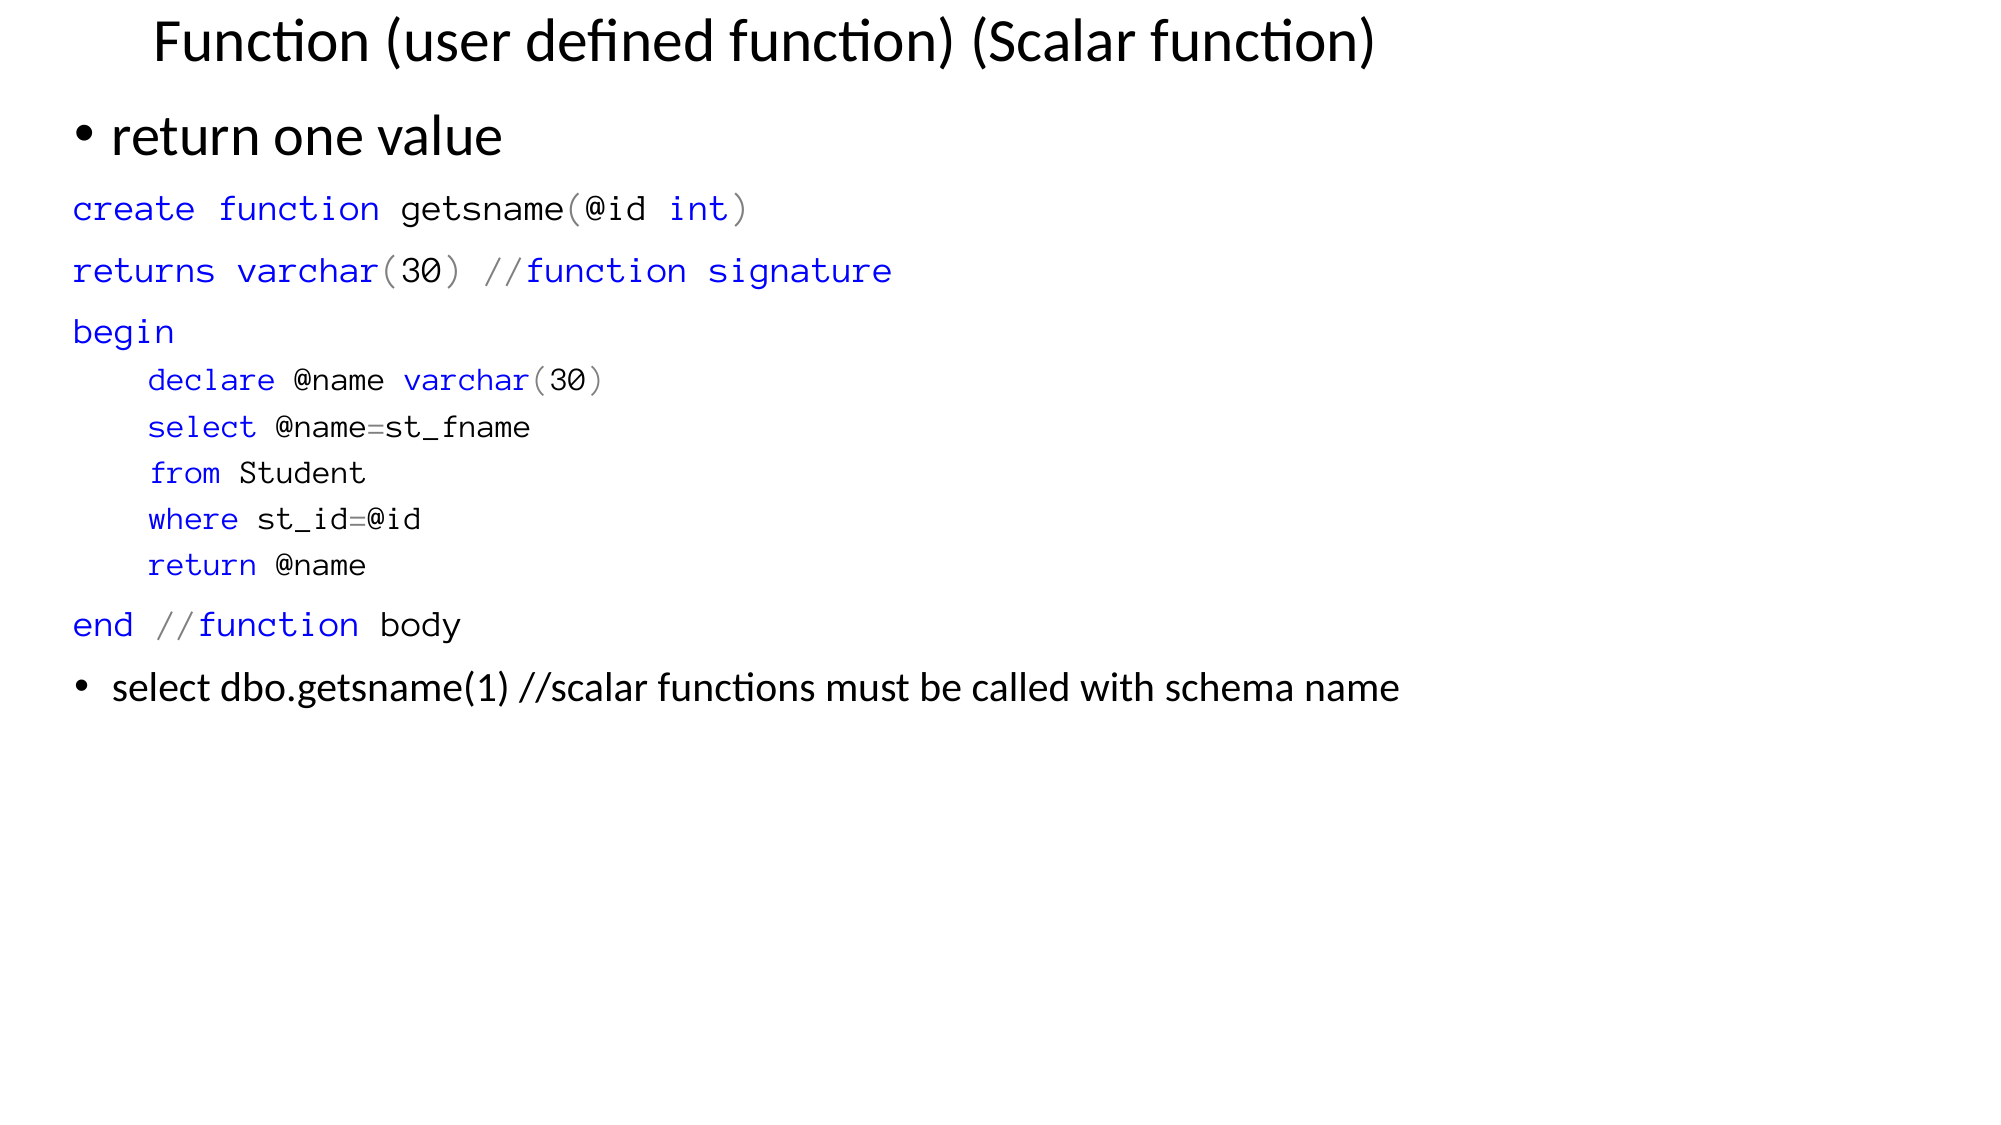

# Function (user defined function) (Scalar function)
return one value
create function getsname(@id int)
returns varchar(30) //function signature
begin
declare @name varchar(30)
select @name=st_fname
from Student
where st_id=@id
return @name
end //function body
select dbo.getsname(1) //scalar functions must be called with schema name